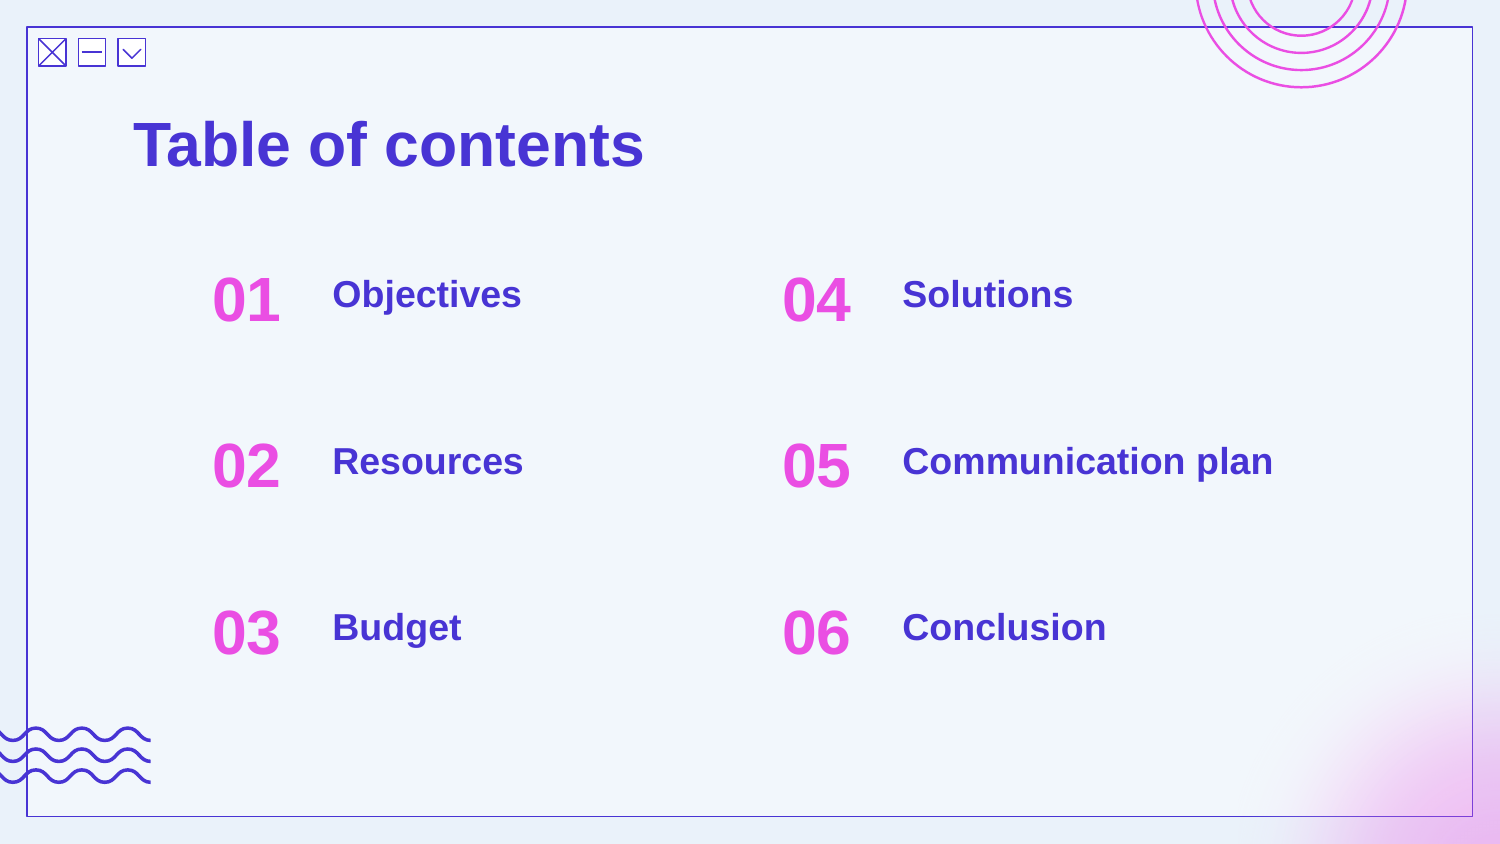

# Table of contents
Objectives
04
Solutions
01
02
Resources
05
Communication plan
03
Budget
06
Conclusion